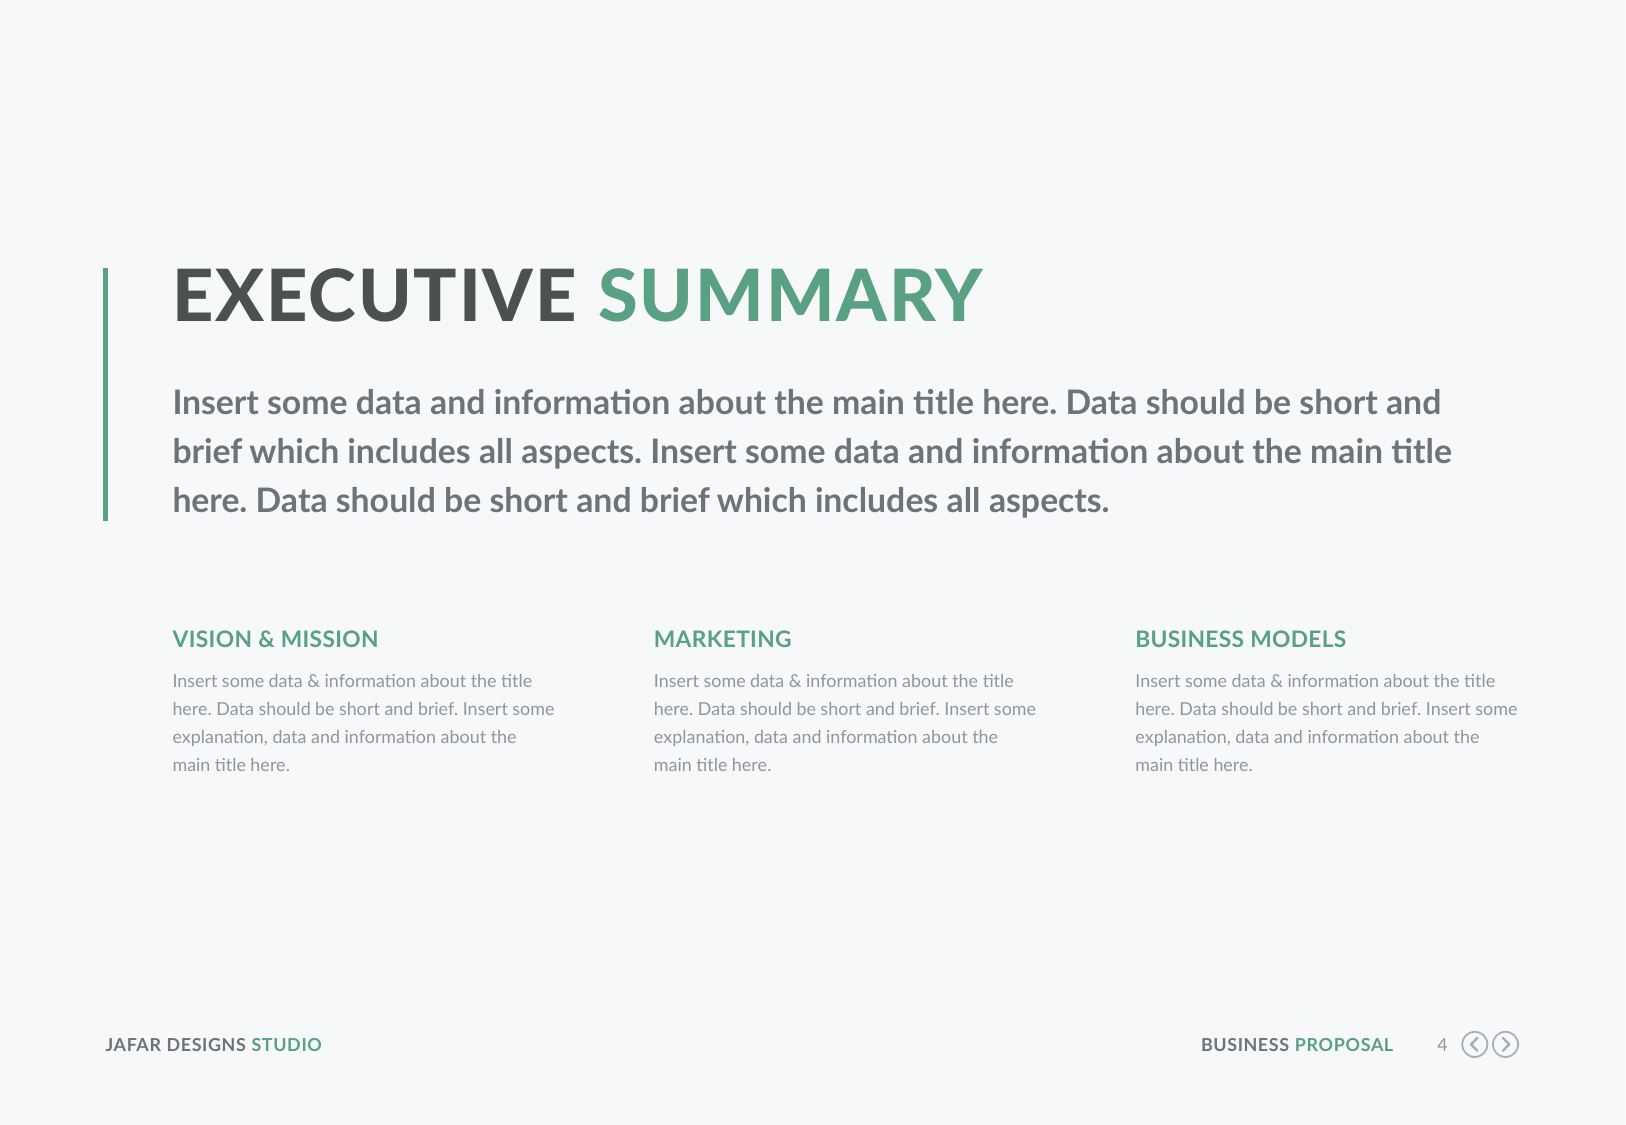

Executive Summary
Insert some data and information about the main title here. Data should be short and brief which includes all aspects. Insert some data and information about the main title here. Data should be short and brief which includes all aspects.
Vision & Mission
Insert some data & information about the title here. Data should be short and brief. Insert some explanation, data and information about the main title here.
Marketing
Insert some data & information about the title here. Data should be short and brief. Insert some explanation, data and information about the main title here.
Business Models
Insert some data & information about the title here. Data should be short and brief. Insert some explanation, data and information about the main title here.